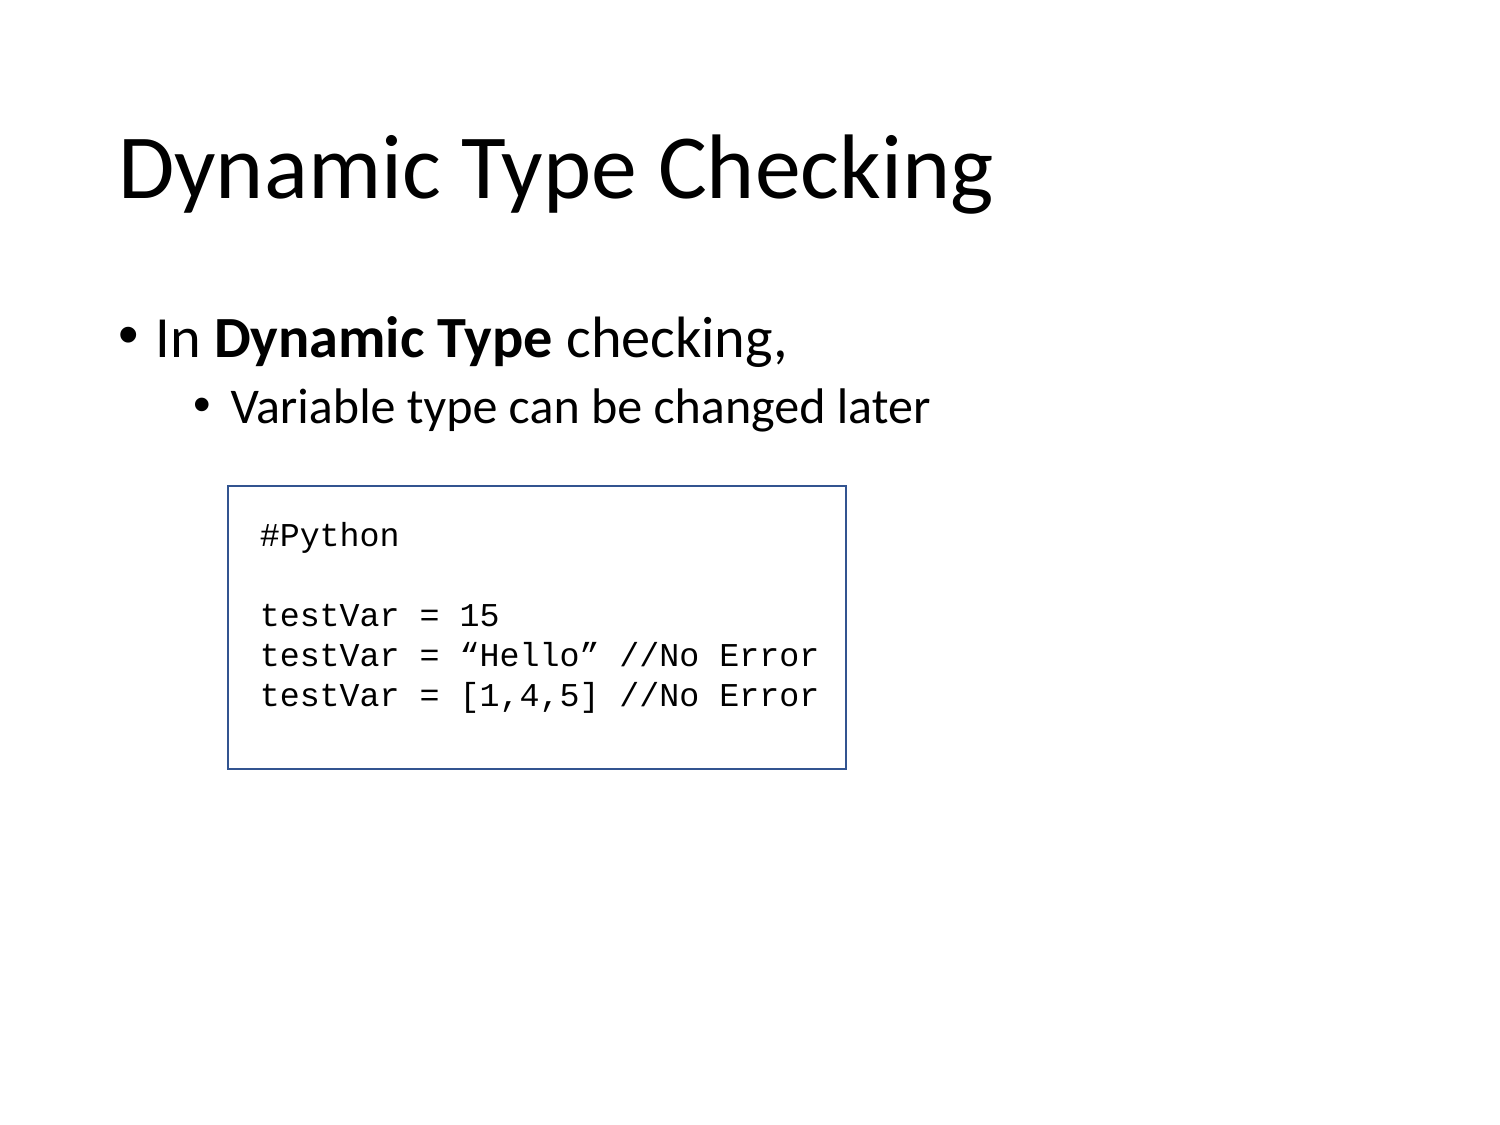

# Dynamic Type Checking
In Dynamic Type checking,
Variable type can be changed later

#Python

testVar = 15
testVar = “Hello” //No Error
testVar = [1,4,5] //No Error